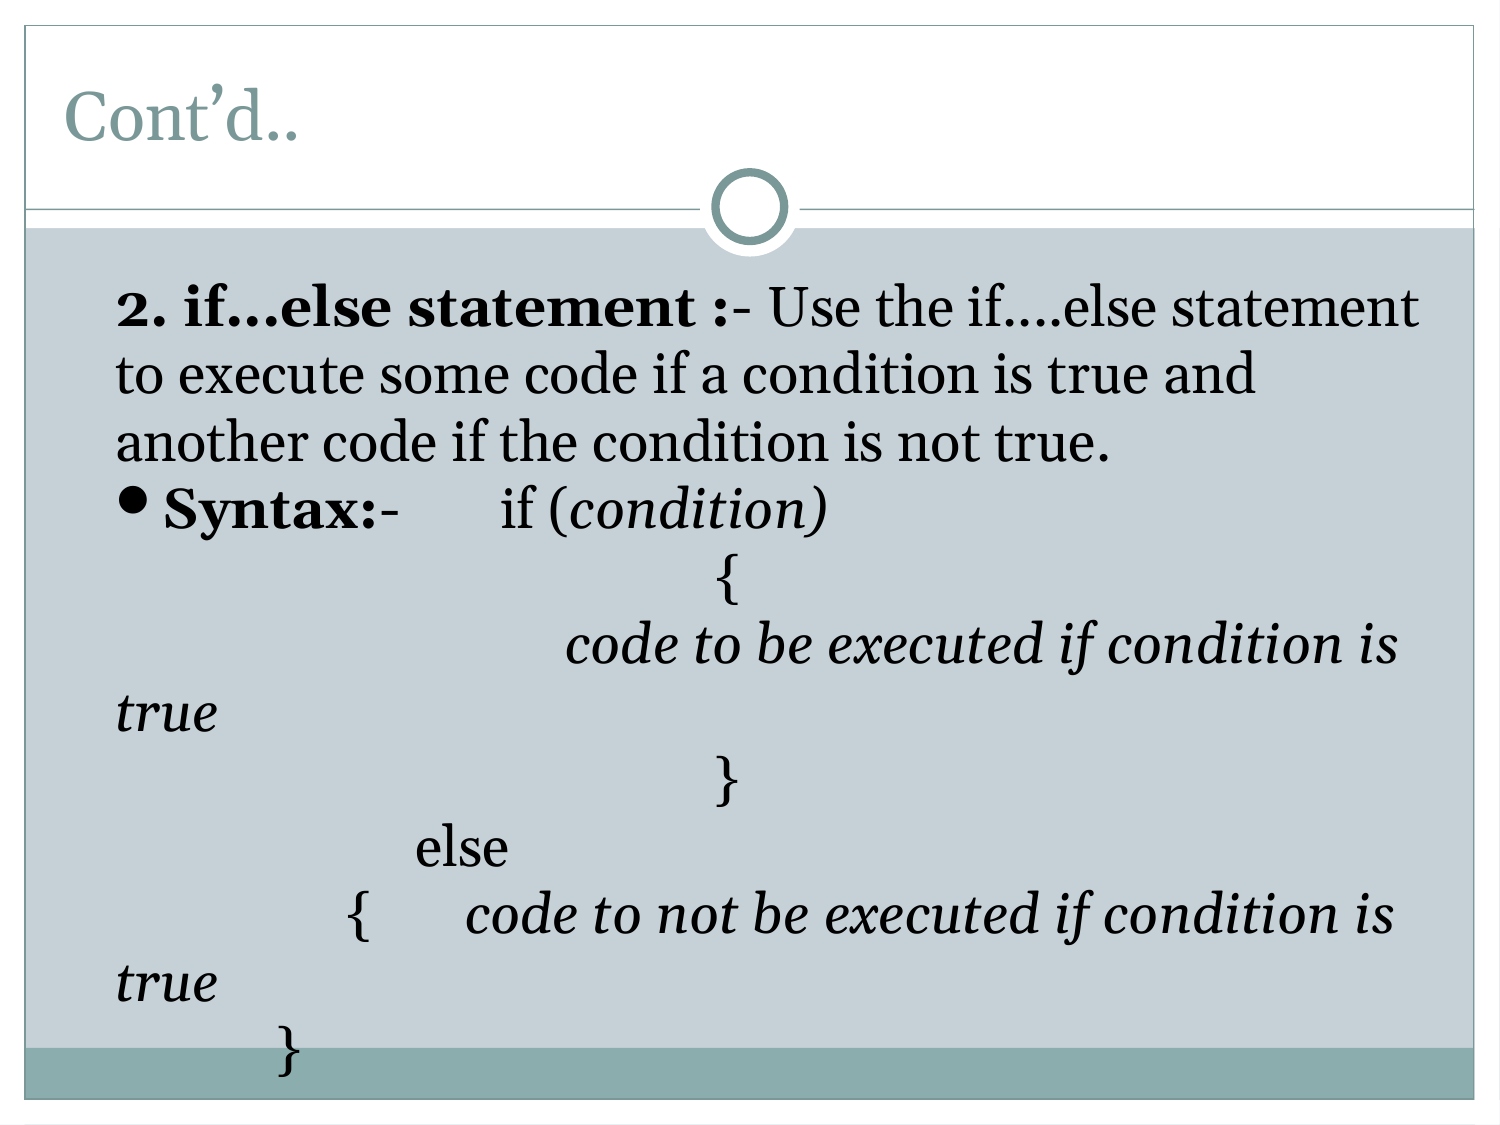

Cont’d..
2. if...else statement :- Use the if....else statement to execute some code if a condition is true and another code if the condition is not true.
Syntax:-       if (condition)
				{
			code to be executed if condition is true
				}
		else
	      {       code to not be executed if condition is true
            }